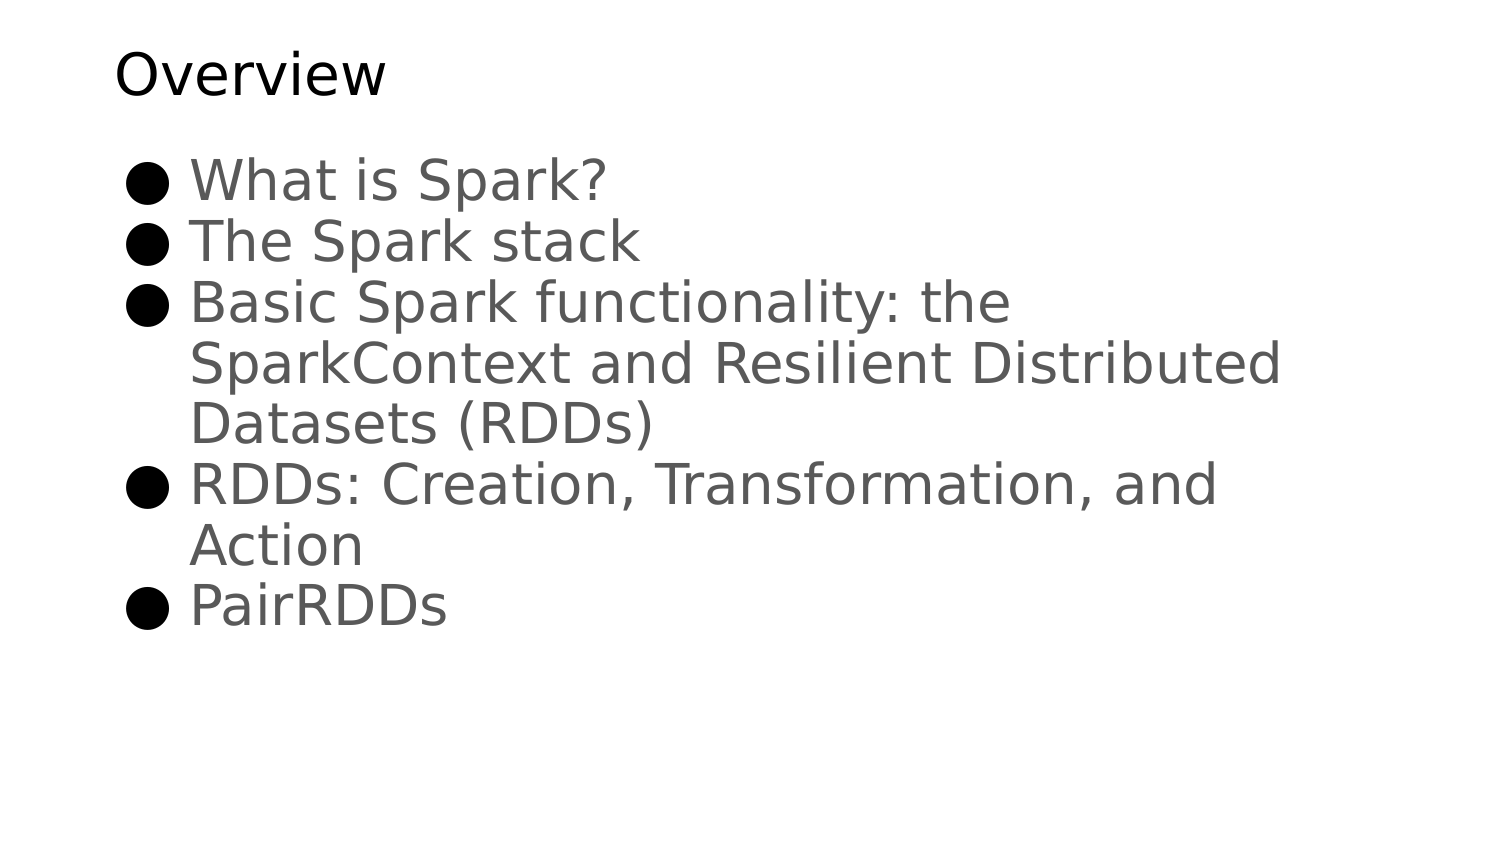

# Overview
What is Spark?
The Spark stack
Basic Spark functionality: the SparkContext and Resilient Distributed Datasets (RDDs)
RDDs: Creation, Transformation, and Action
PairRDDs